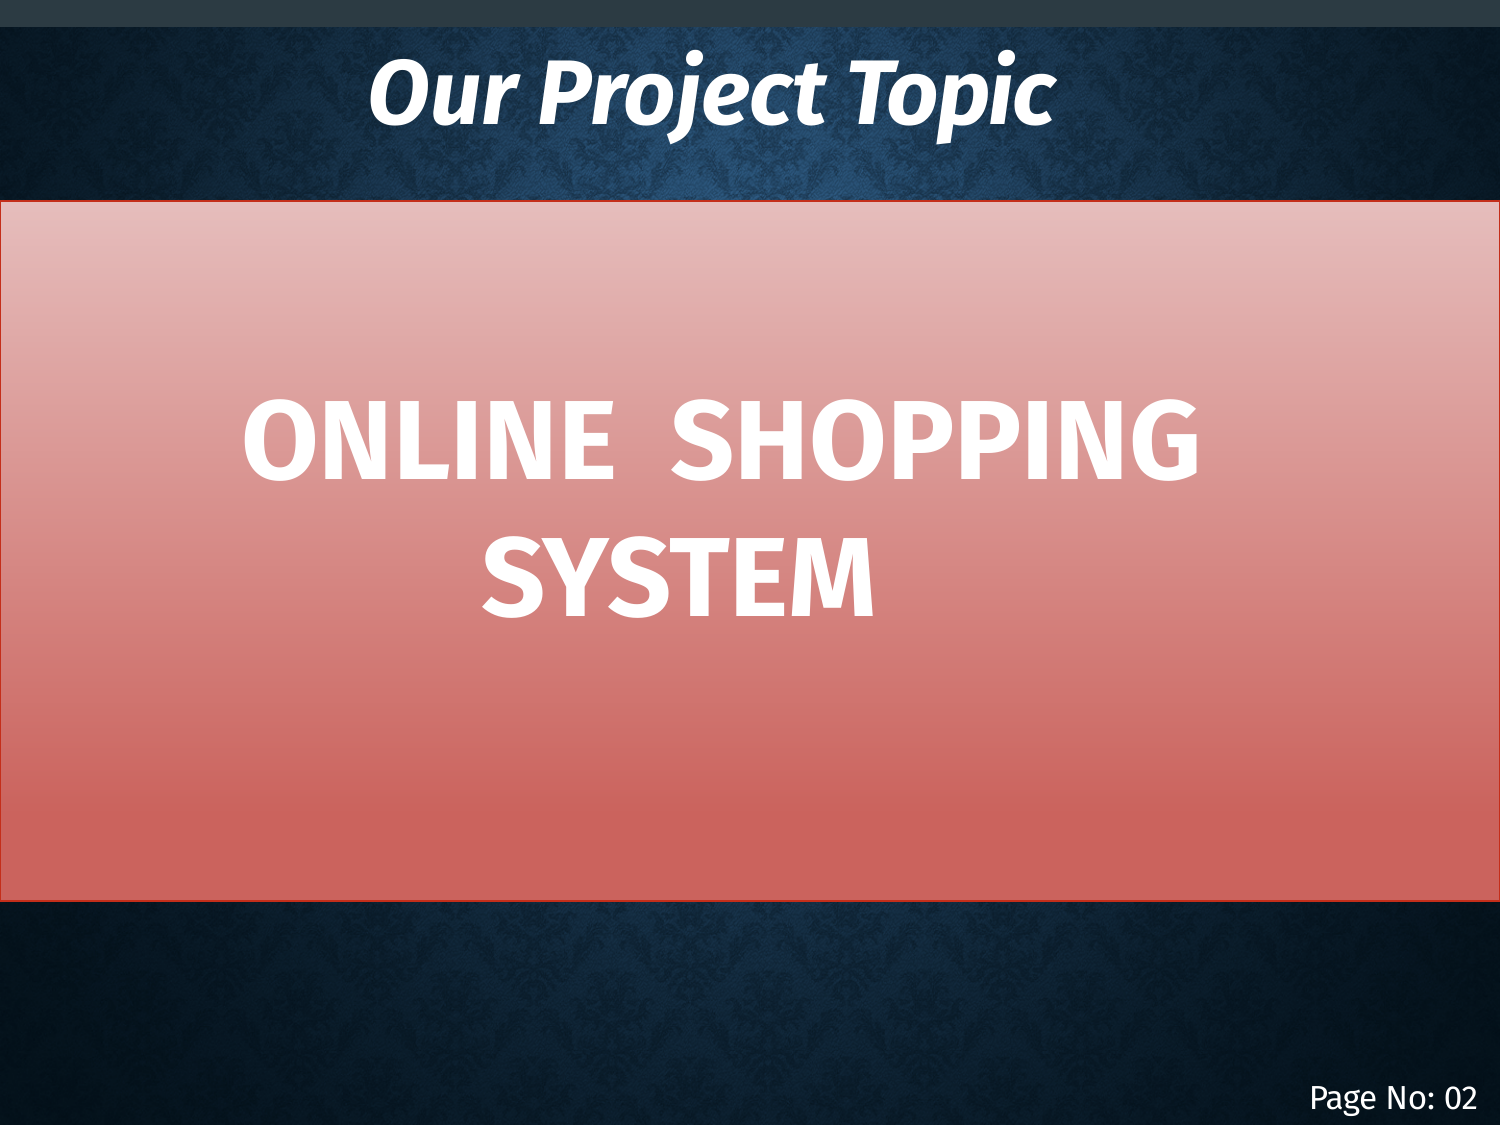

Our Project Topic

ONLINE  SHOPPING
         SYSTEM

Page No: 02